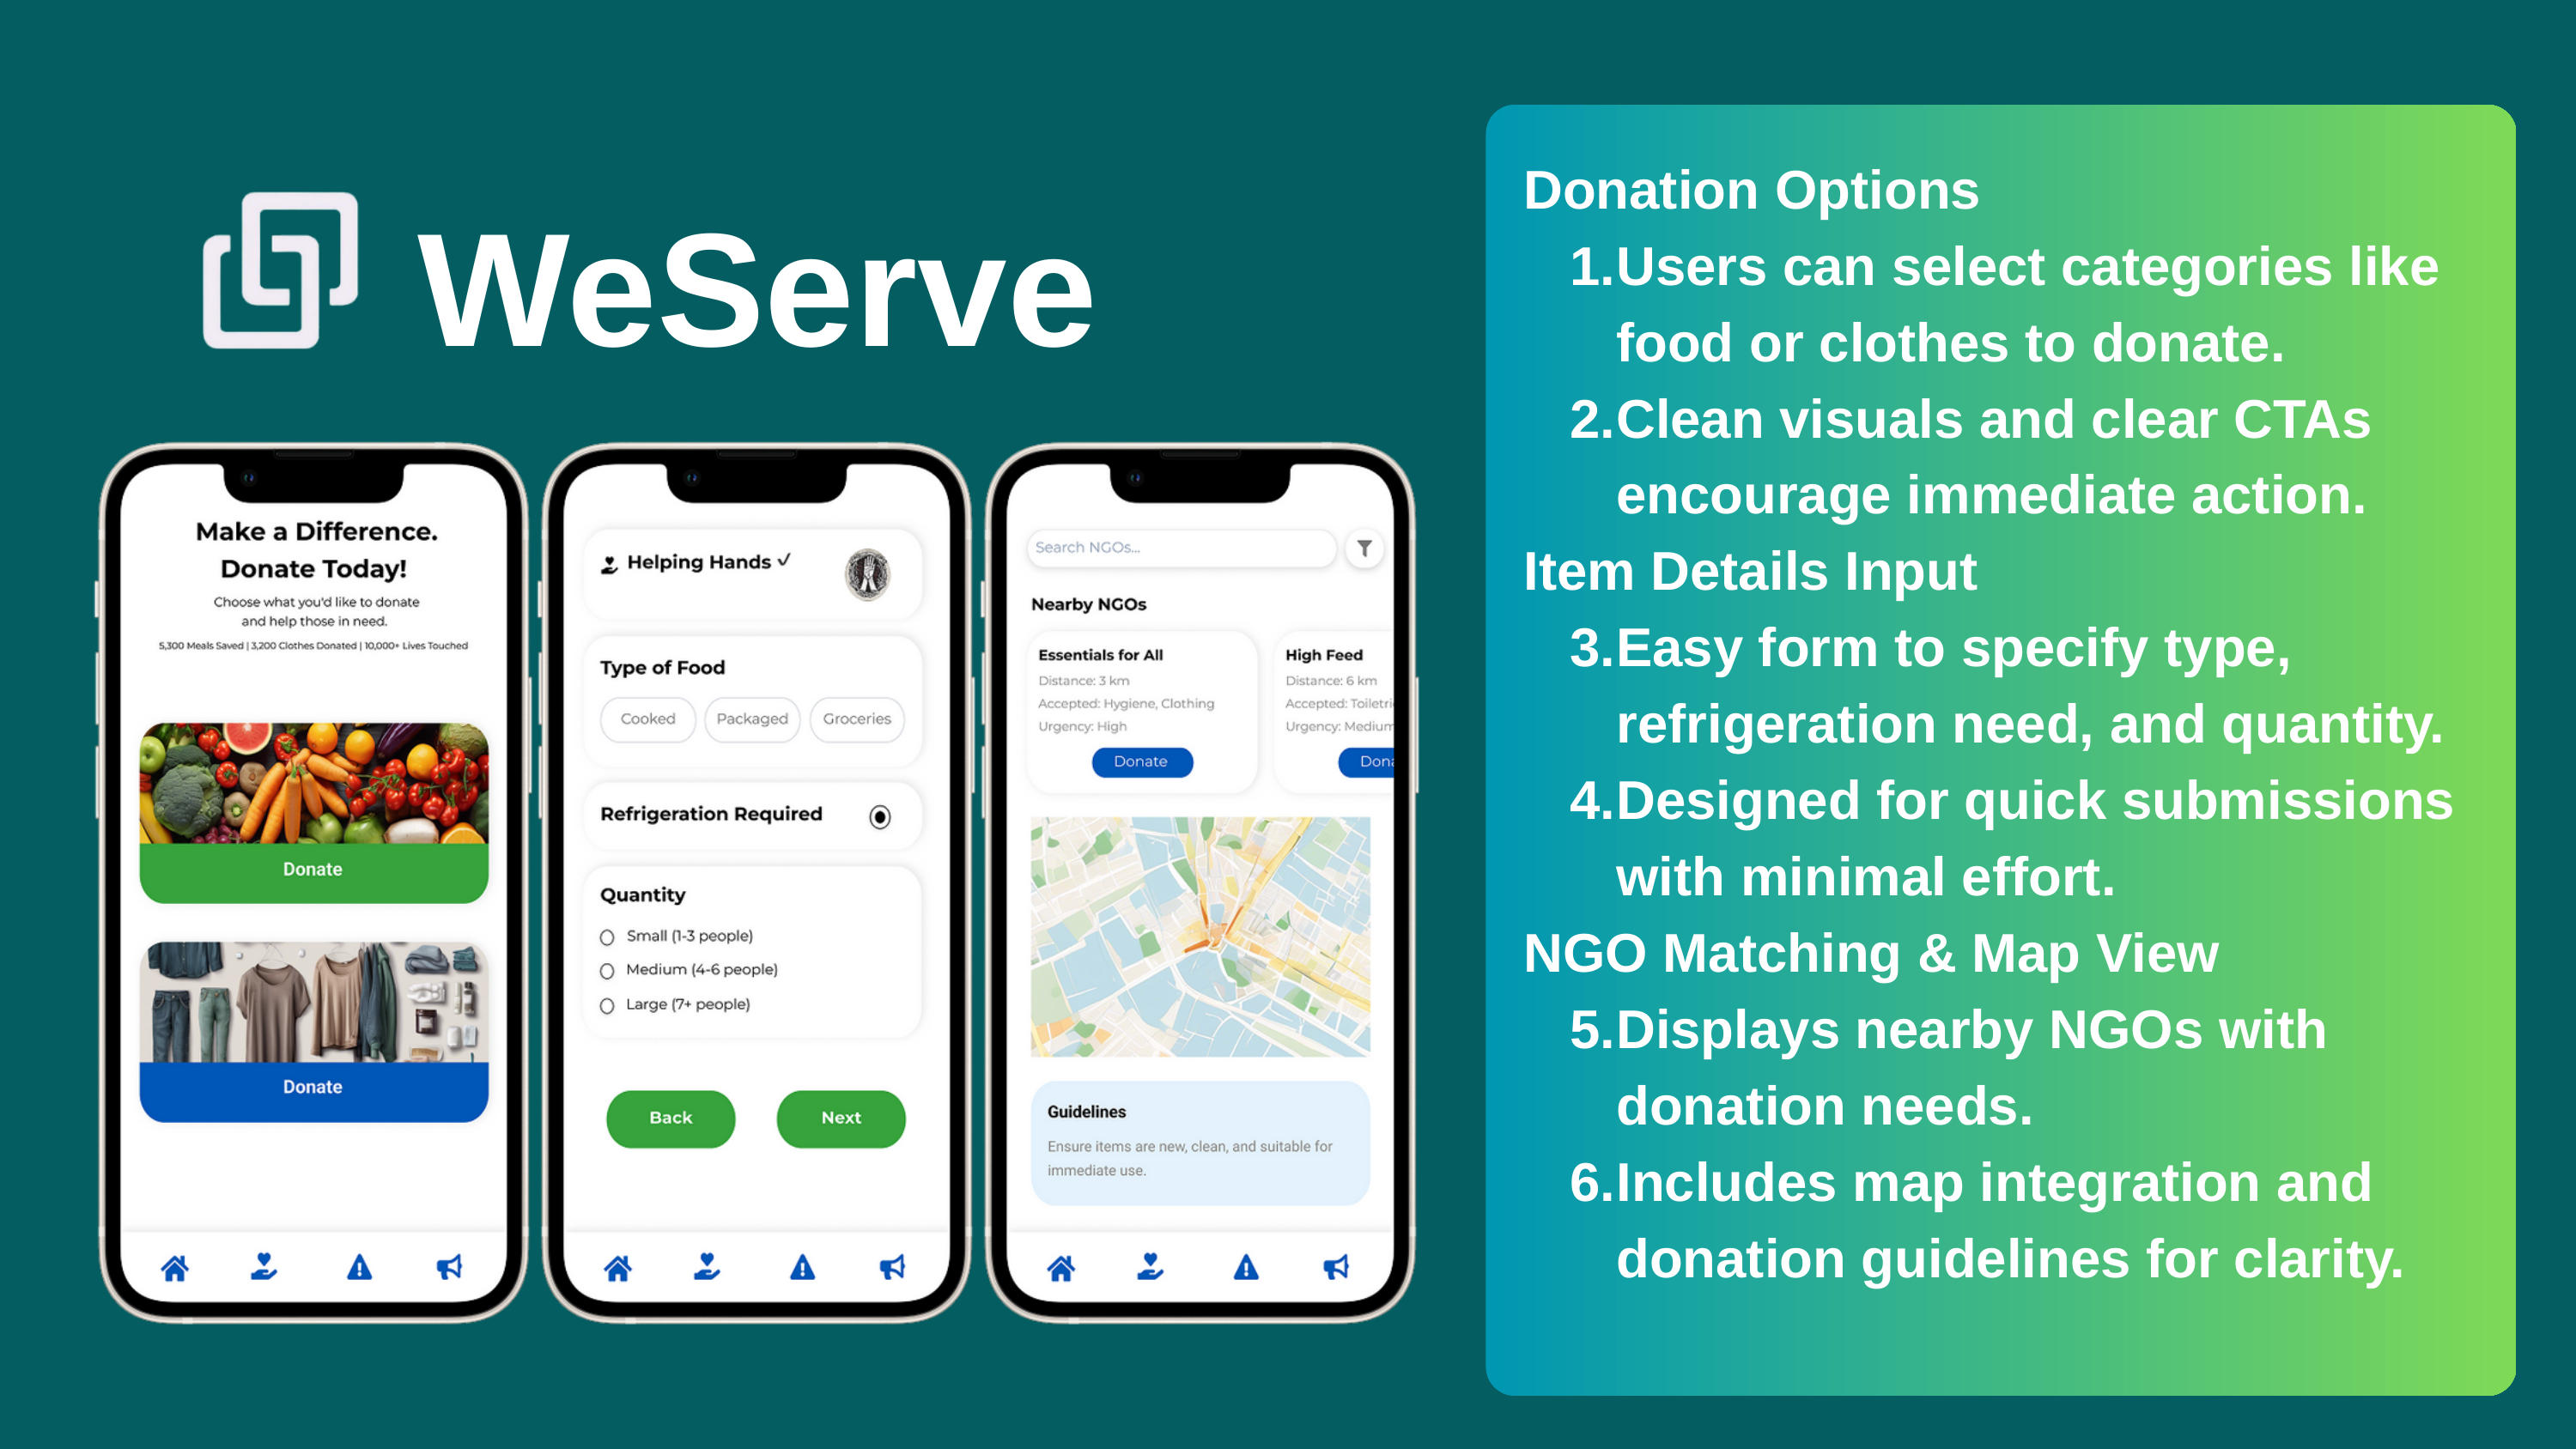

WeServe

Donation Options
Users can select categories like food or clothes to donate.
Clean visuals and clear CTAs encourage immediate action.
Item Details Input
Easy form to specify type, refrigeration need, and quantity.
Designed for quick submissions with minimal effort.
NGO Matching & Map View
Displays nearby NGOs with donation needs.
Includes map integration and donation guidelines for clarity.